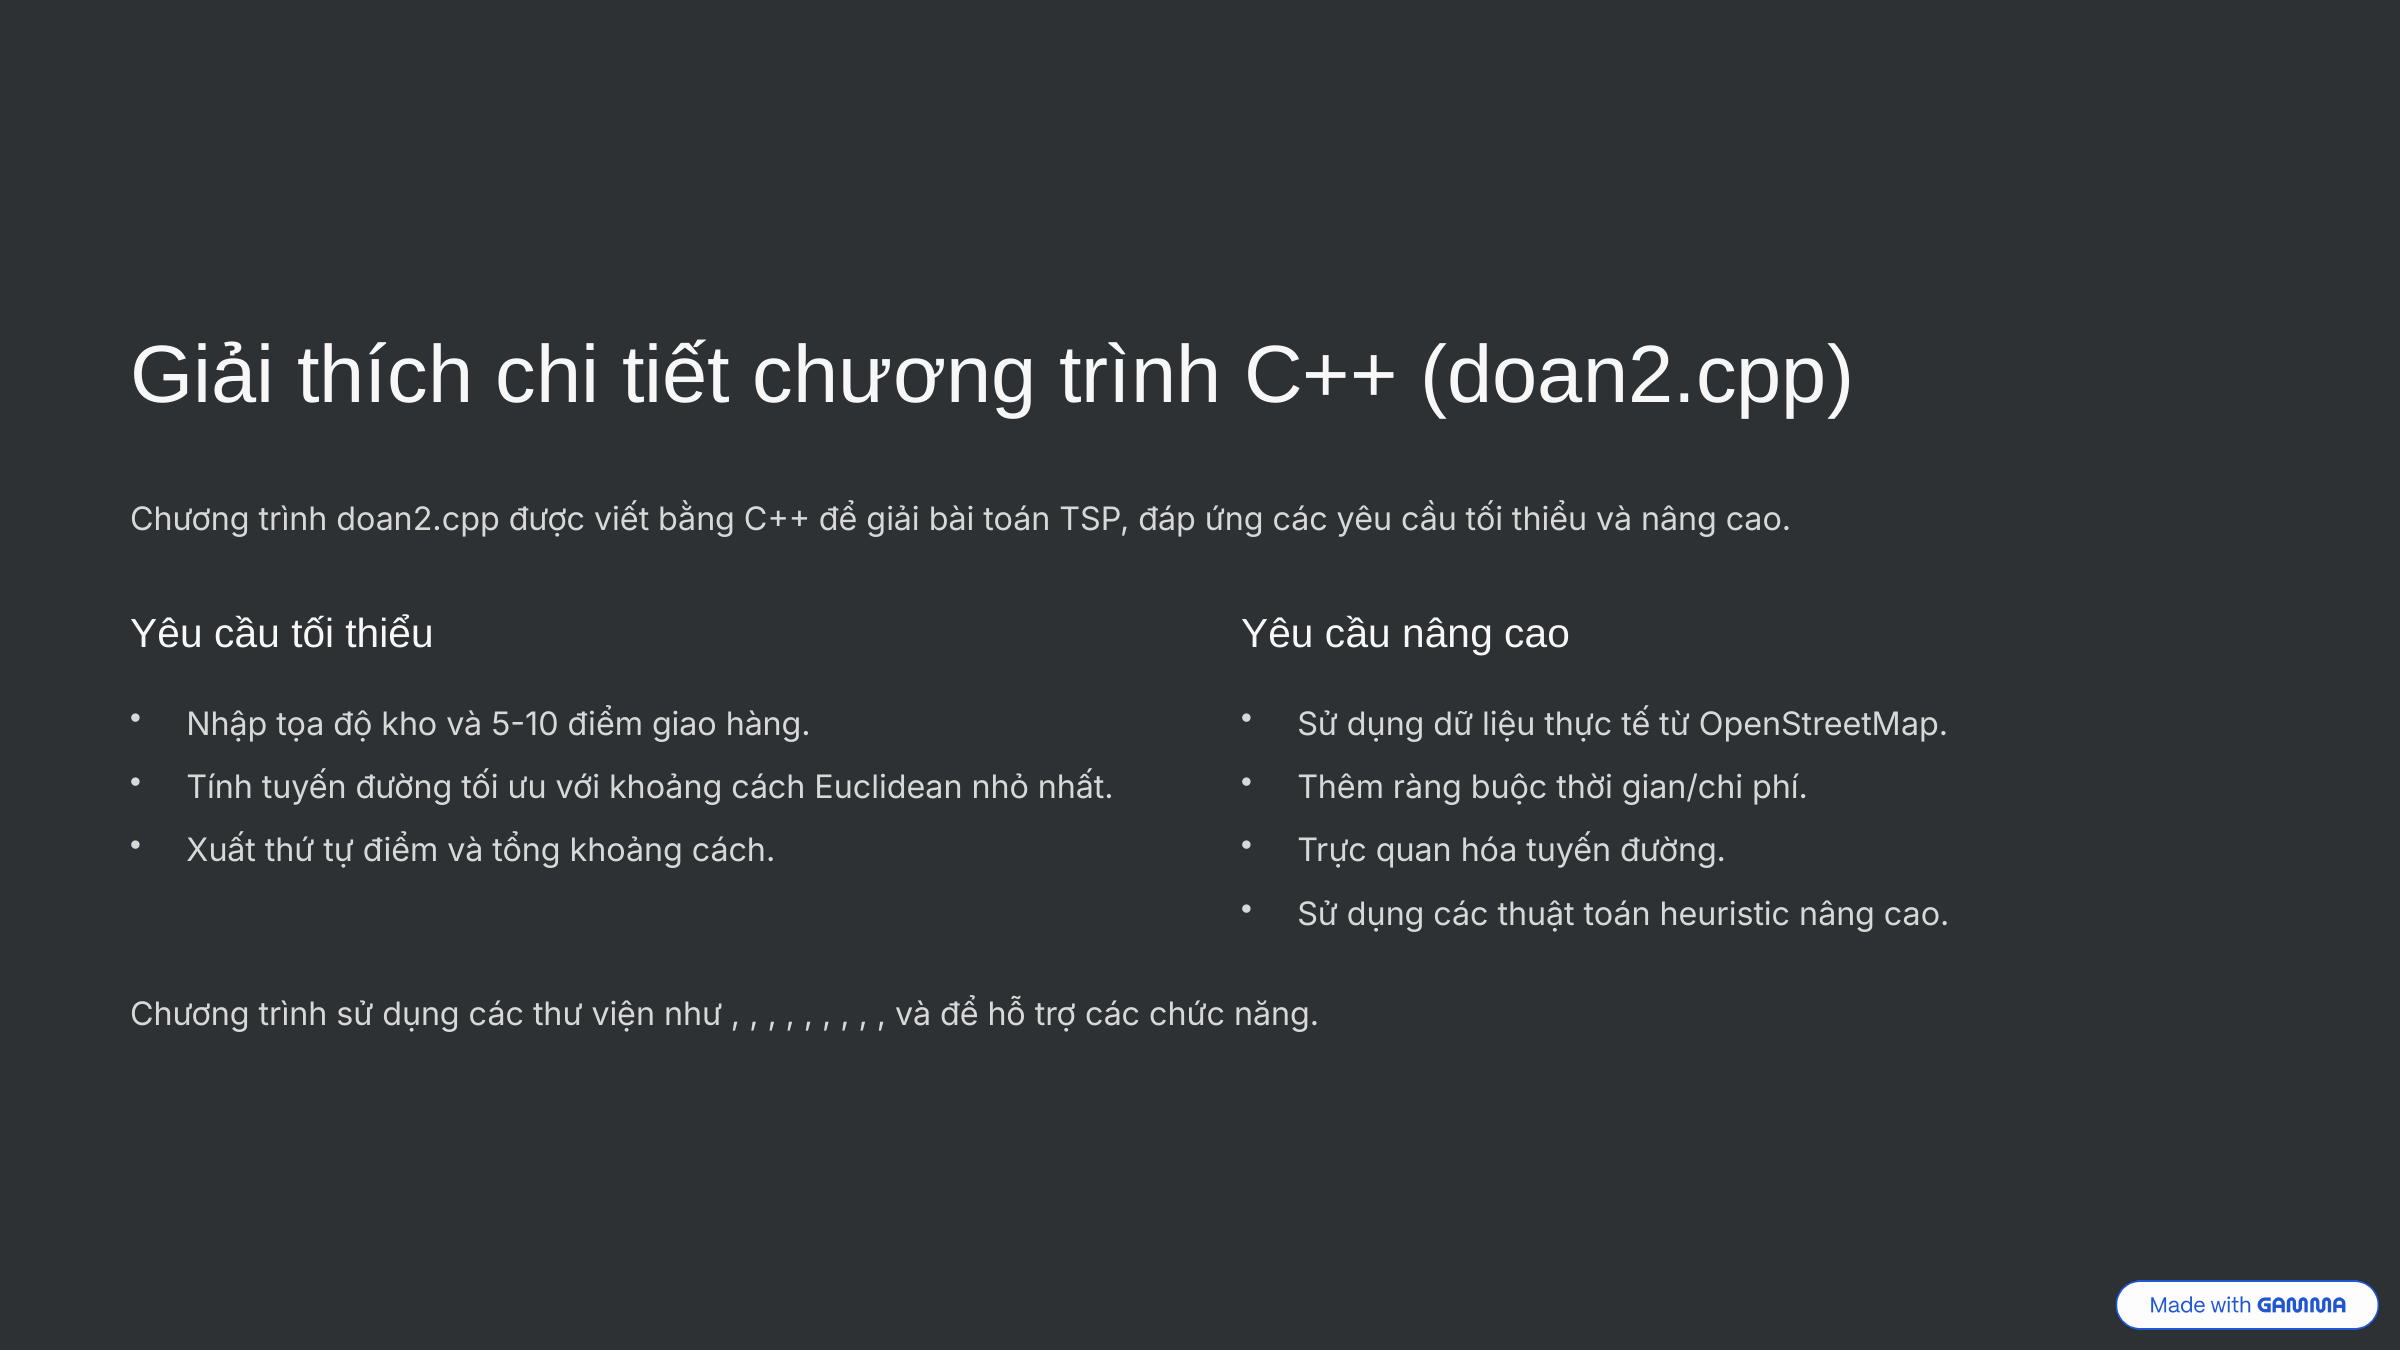

Giải thích chi tiết chương trình C++ (doan2.cpp)
Chương trình doan2.cpp được viết bằng C++ để giải bài toán TSP, đáp ứng các yêu cầu tối thiểu và nâng cao.
Yêu cầu tối thiểu
Yêu cầu nâng cao
Nhập tọa độ kho và 5-10 điểm giao hàng.
Sử dụng dữ liệu thực tế từ OpenStreetMap.
Tính tuyến đường tối ưu với khoảng cách Euclidean nhỏ nhất.
Thêm ràng buộc thời gian/chi phí.
Xuất thứ tự điểm và tổng khoảng cách.
Trực quan hóa tuyến đường.
Sử dụng các thuật toán heuristic nâng cao.
Chương trình sử dụng các thư viện như , , , , , , , , , và để hỗ trợ các chức năng.